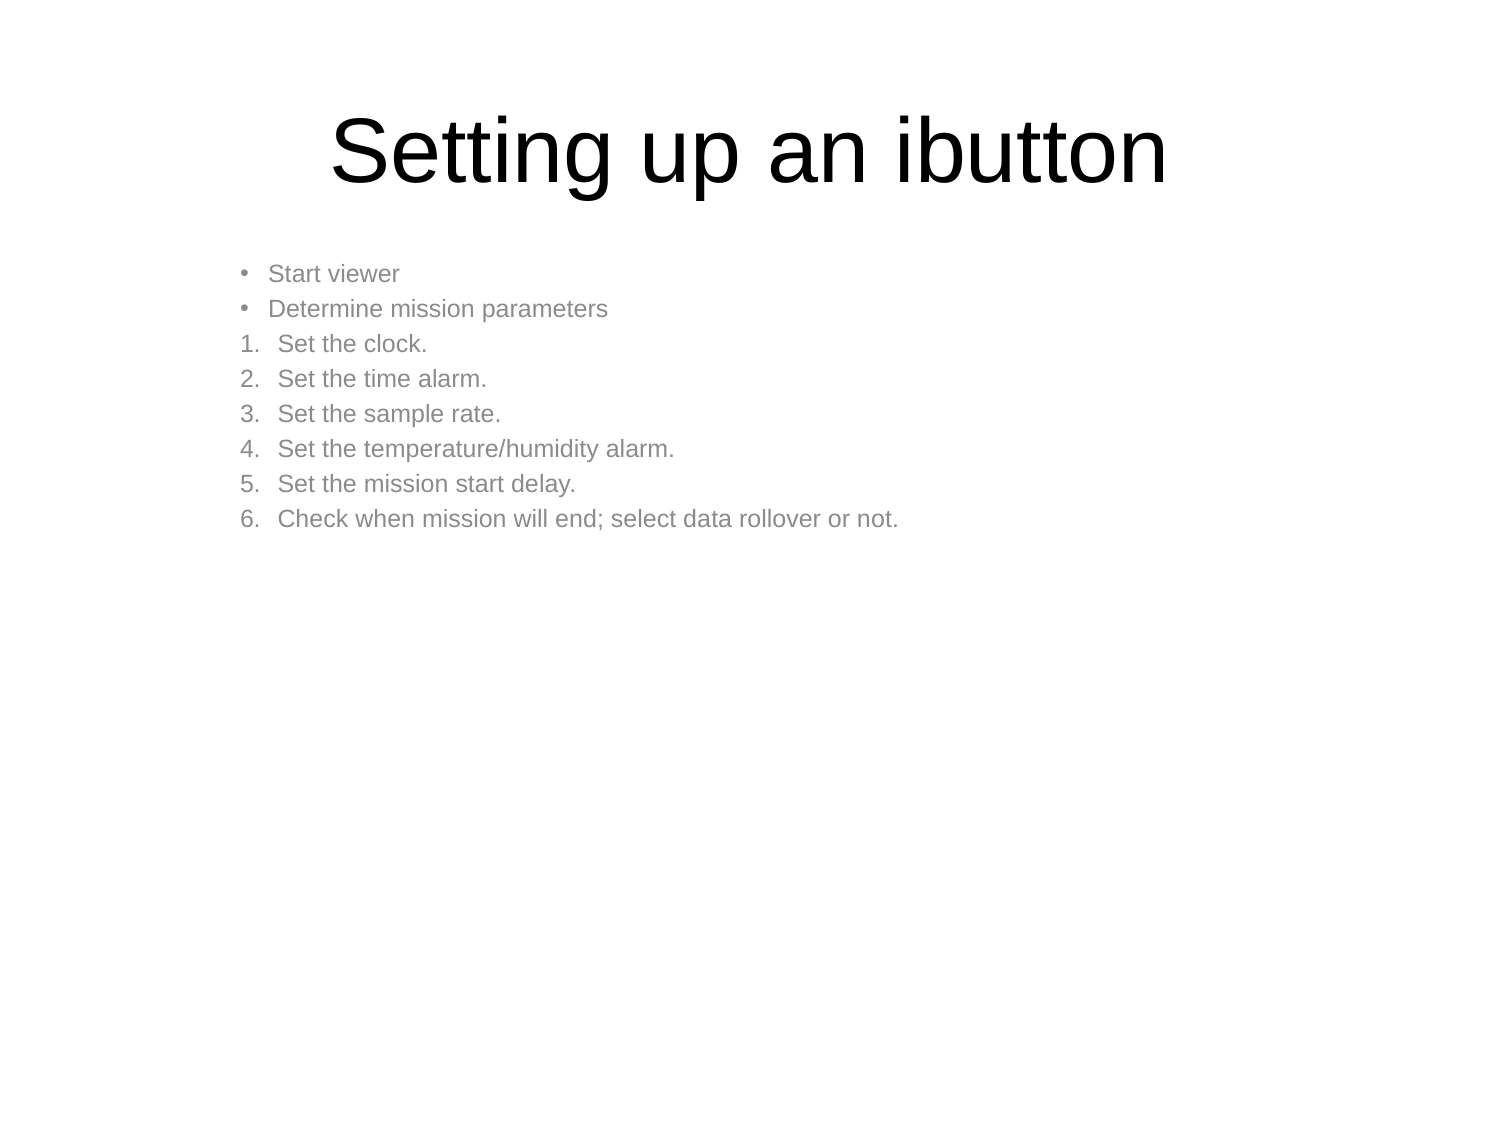

# Setting up an ibutton
Start viewer
Determine mission parameters
Set the clock.
Set the time alarm.
Set the sample rate.
Set the temperature/humidity alarm.
Set the mission start delay.
Check when mission will end; select data rollover or not.